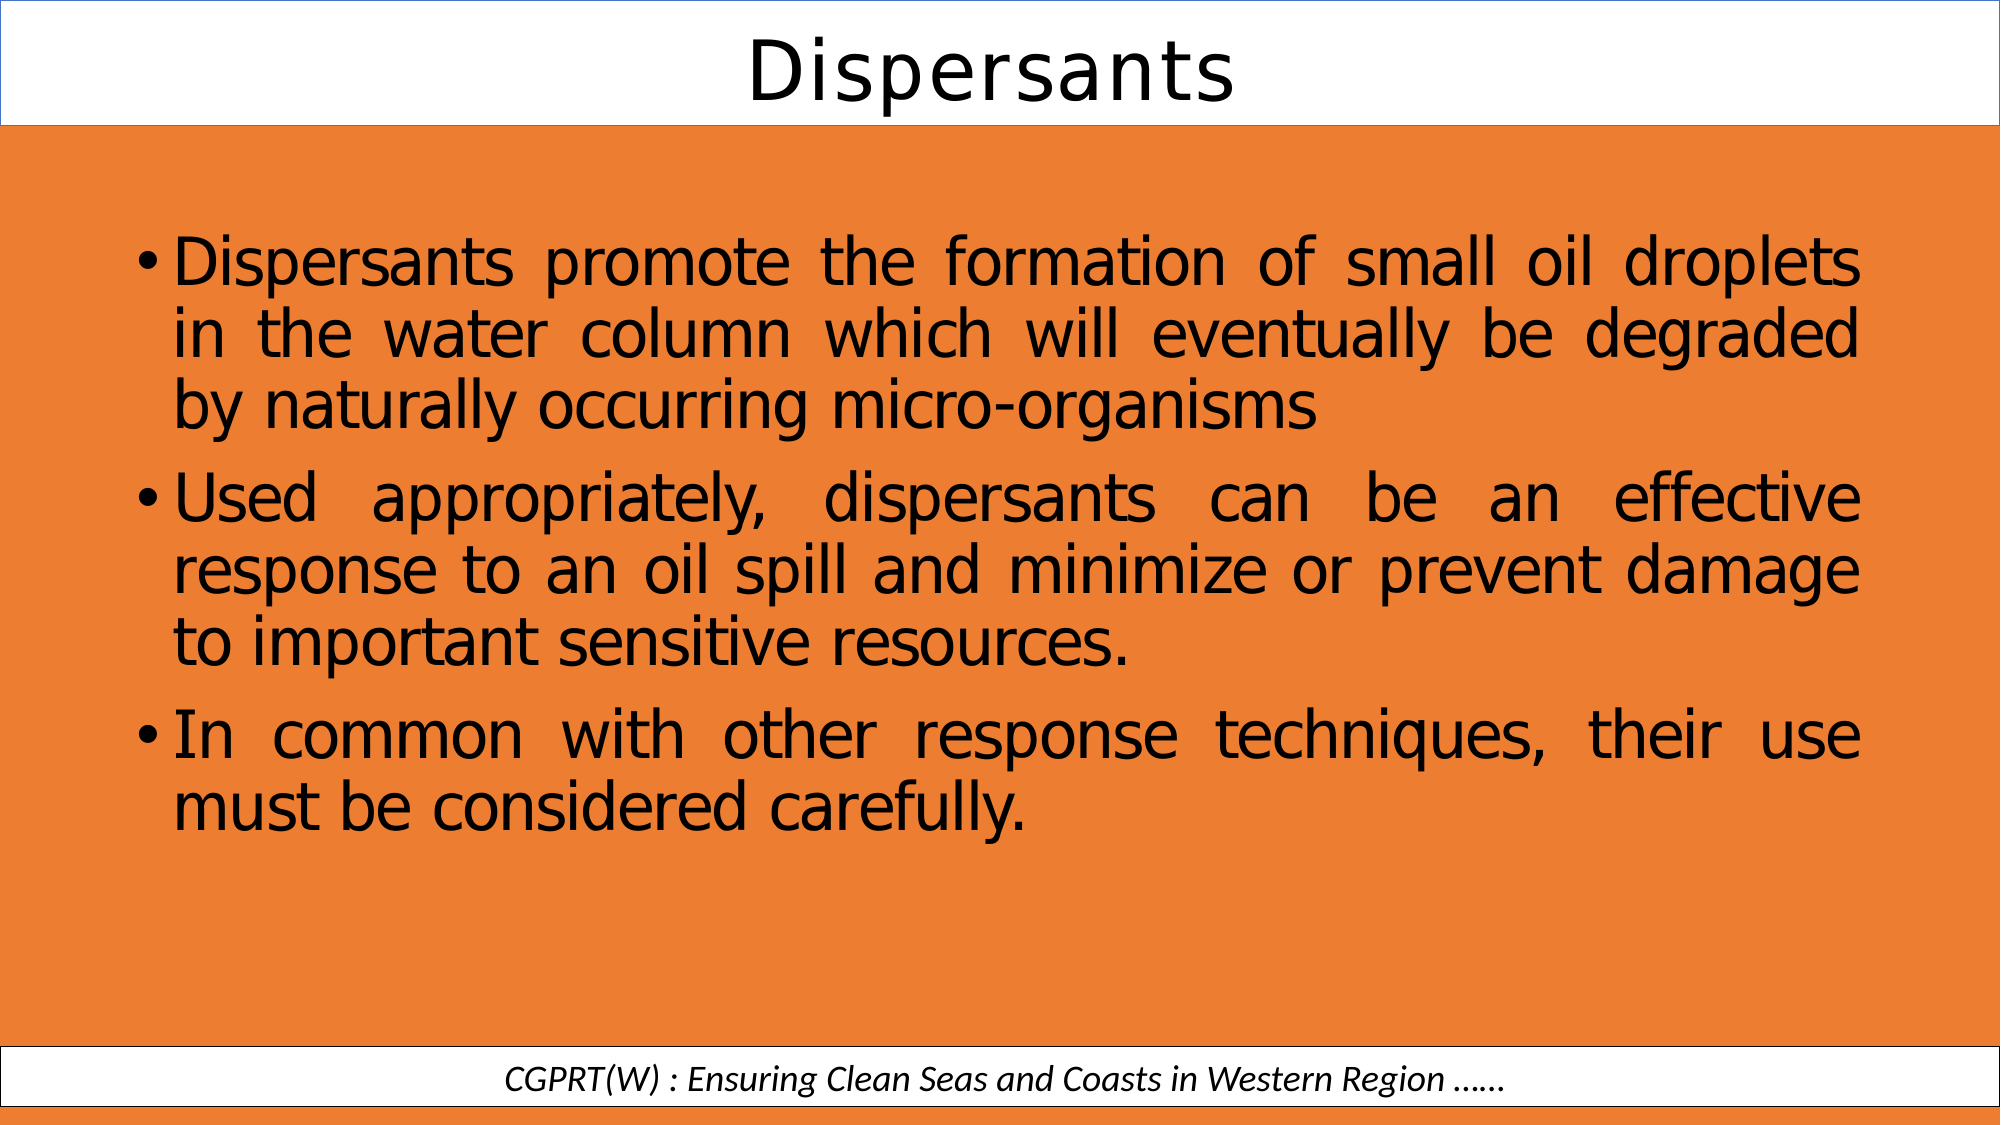

Dispersants
Dispersants promote the formation of small oil droplets in the water column which will eventually be degraded by naturally occurring micro-organisms
Used appropriately, dispersants can be an effective response to an oil spill and minimize or prevent damage to important sensitive resources.
In common with other response techniques, their use must be considered carefully.
 CGPRT(W) : Ensuring Clean Seas and Coasts in Western Region ……